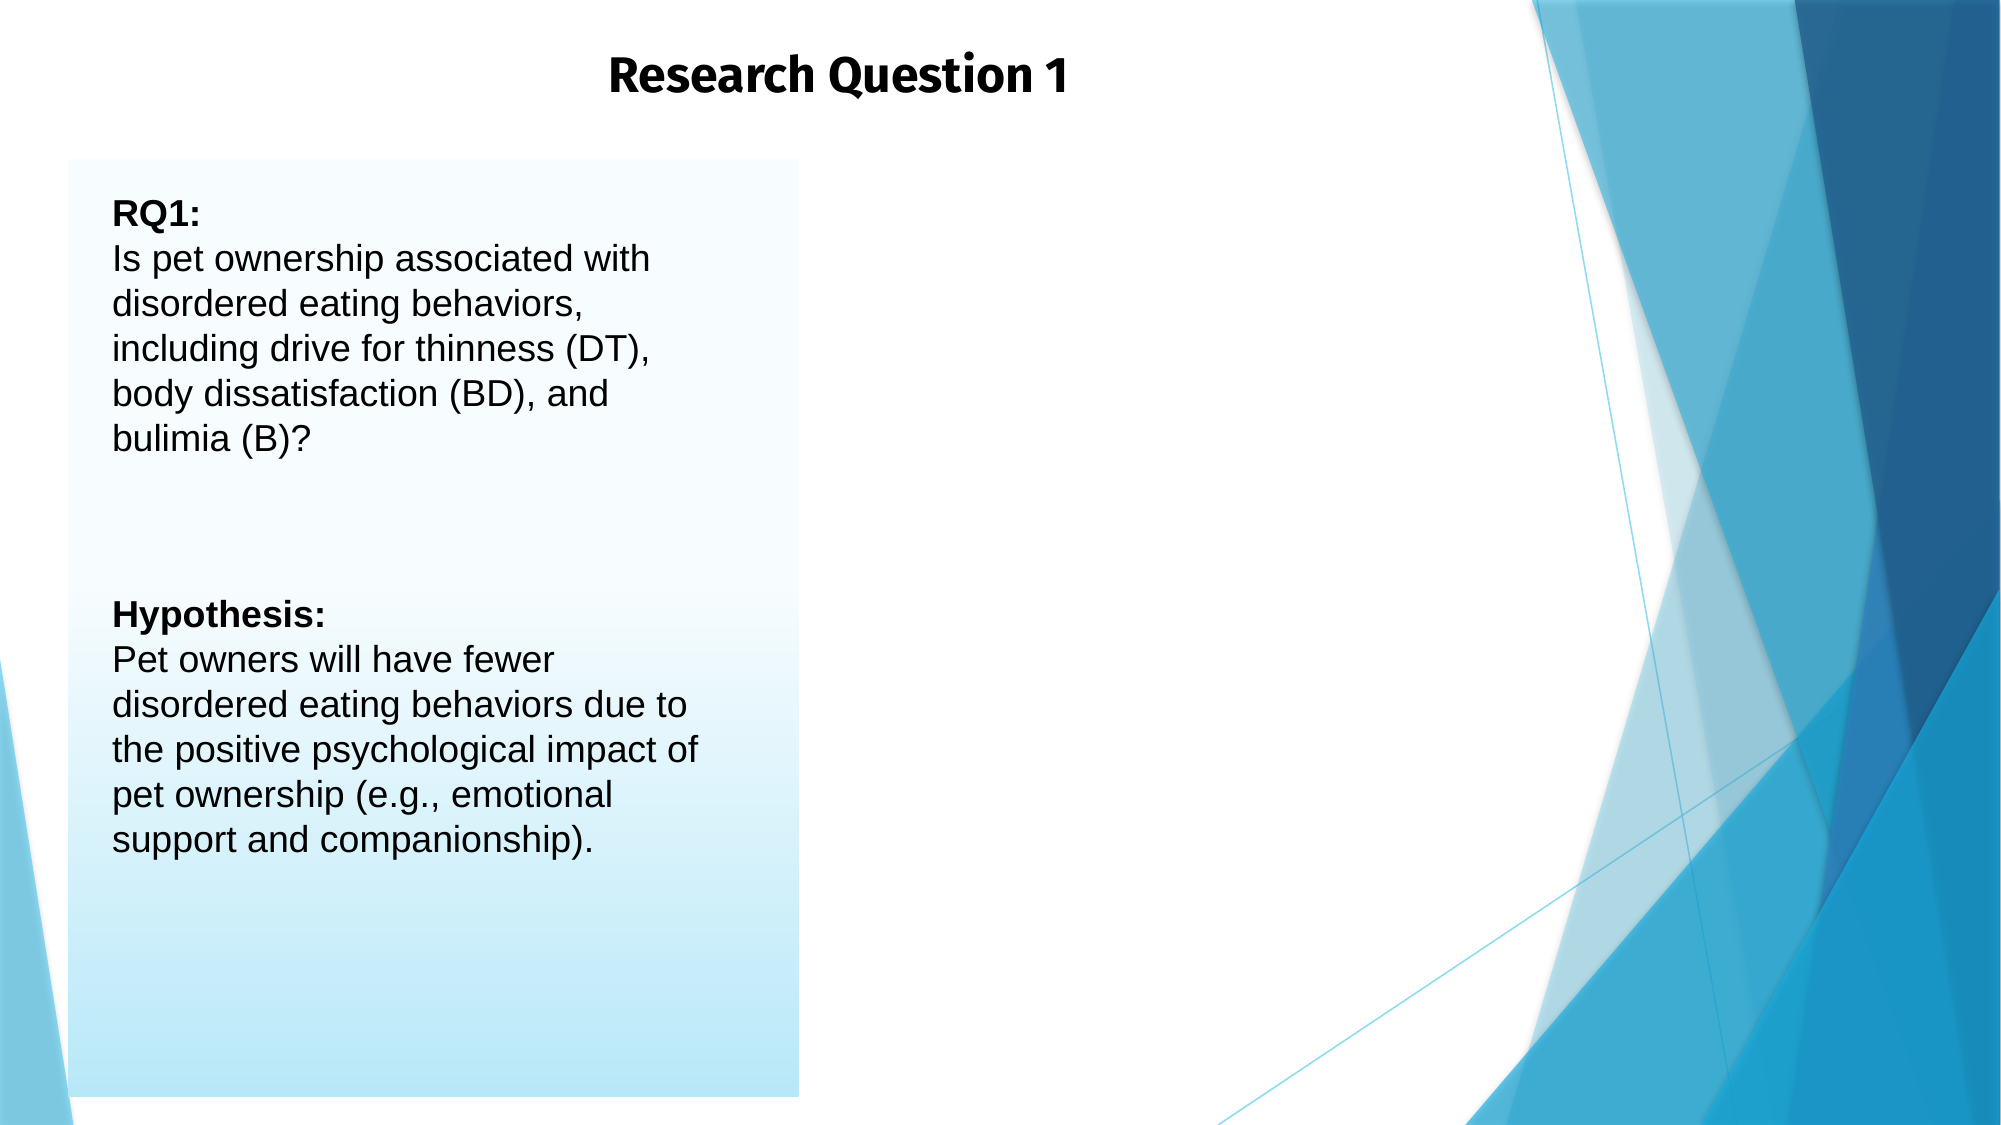

Research Question 1

RQ1:
Is pet ownership associated with disordered eating behaviors, including drive for thinness (DT), body dissatisfaction (BD), and bulimia (B)?
Hypothesis:
Pet owners will have fewer disordered eating behaviors due to the positive psychological impact of pet ownership (e.g., emotional support and companionship).